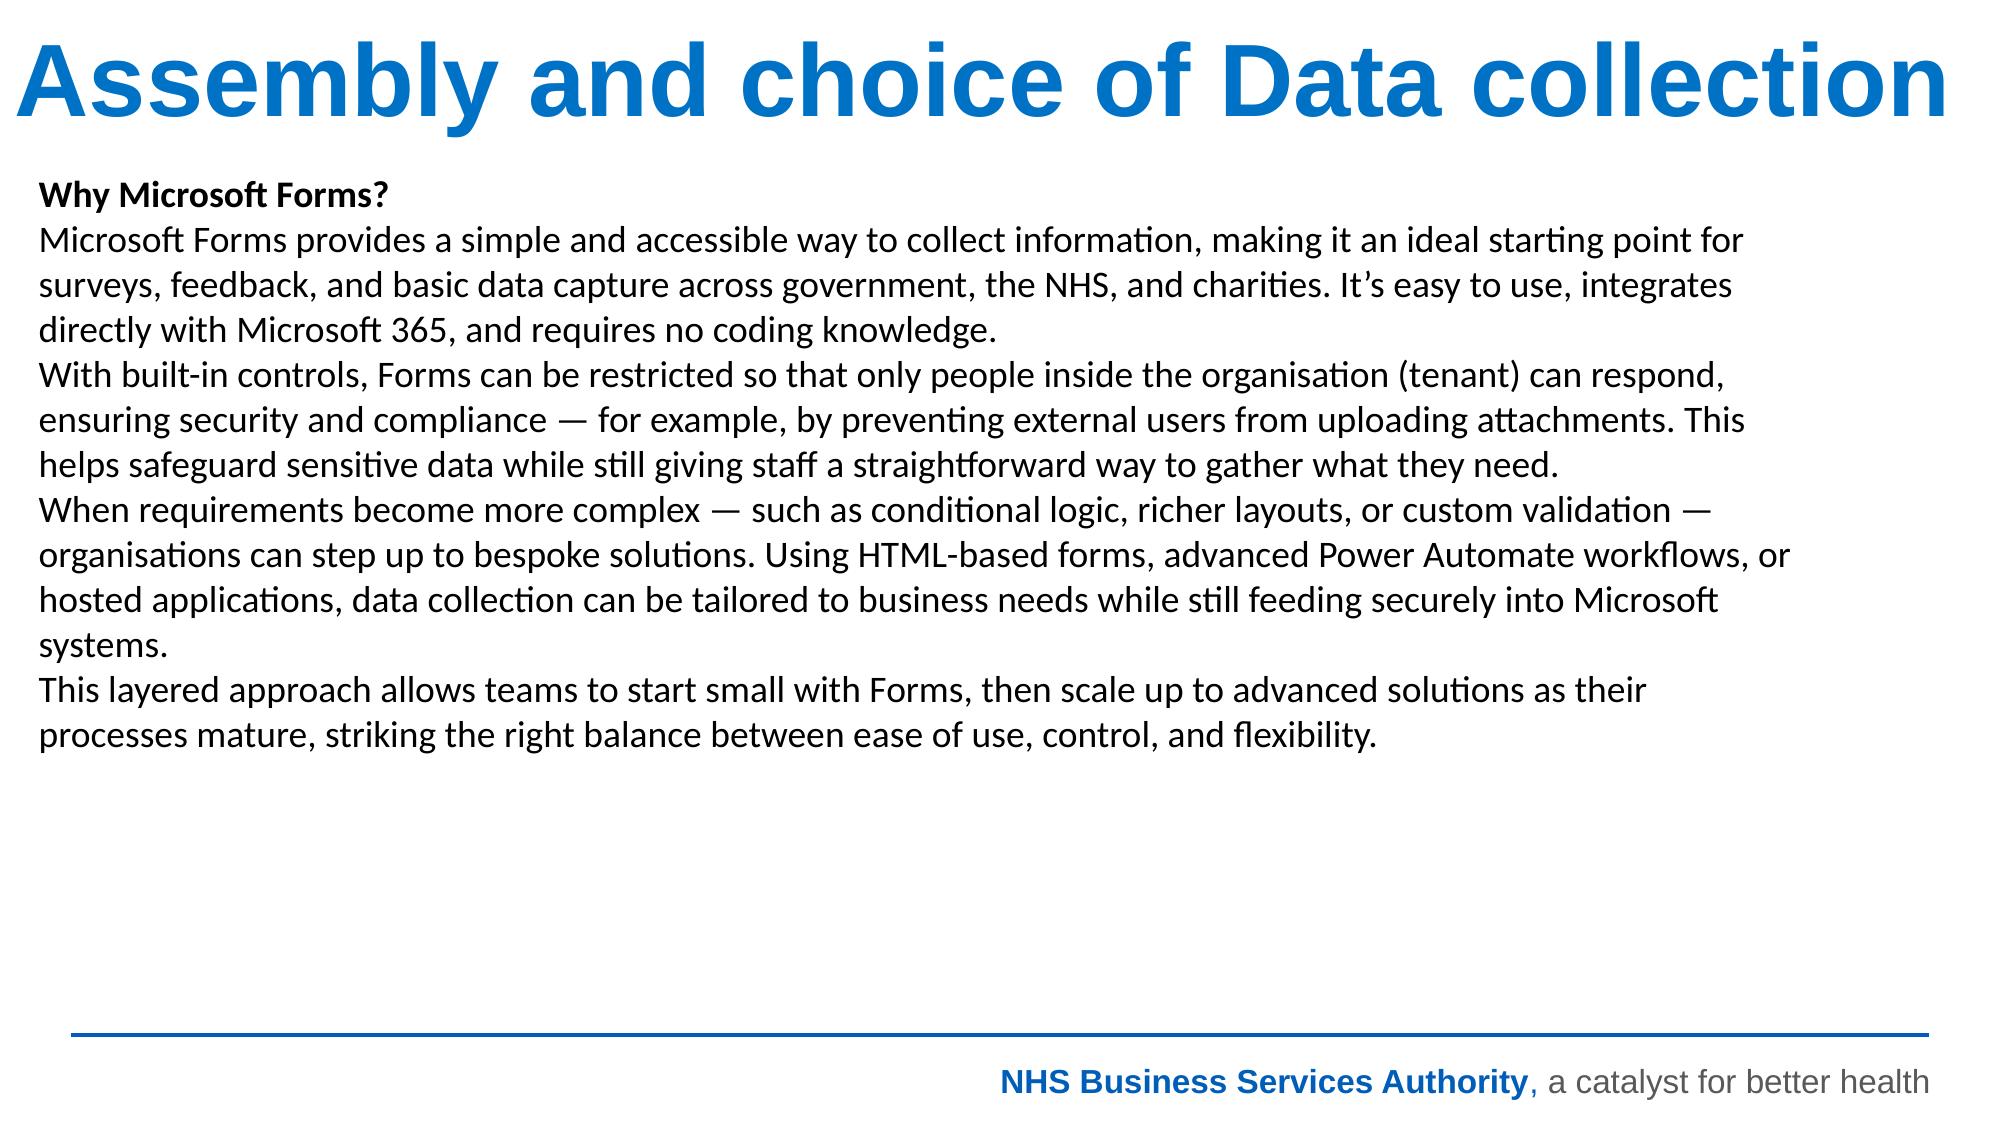

Assembly and choice of Data collection

Why Microsoft Forms?
Microsoft Forms provides a simple and accessible way to collect information, making it an ideal starting point for surveys, feedback, and basic data capture across government, the NHS, and charities. It’s easy to use, integrates directly with Microsoft 365, and requires no coding knowledge.
With built-in controls, Forms can be restricted so that only people inside the organisation (tenant) can respond, ensuring security and compliance — for example, by preventing external users from uploading attachments. This helps safeguard sensitive data while still giving staff a straightforward way to gather what they need.
When requirements become more complex — such as conditional logic, richer layouts, or custom validation — organisations can step up to bespoke solutions. Using HTML-based forms, advanced Power Automate workflows, or hosted applications, data collection can be tailored to business needs while still feeding securely into Microsoft systems.
This layered approach allows teams to start small with Forms, then scale up to advanced solutions as their processes mature, striking the right balance between ease of use, control, and flexibility.